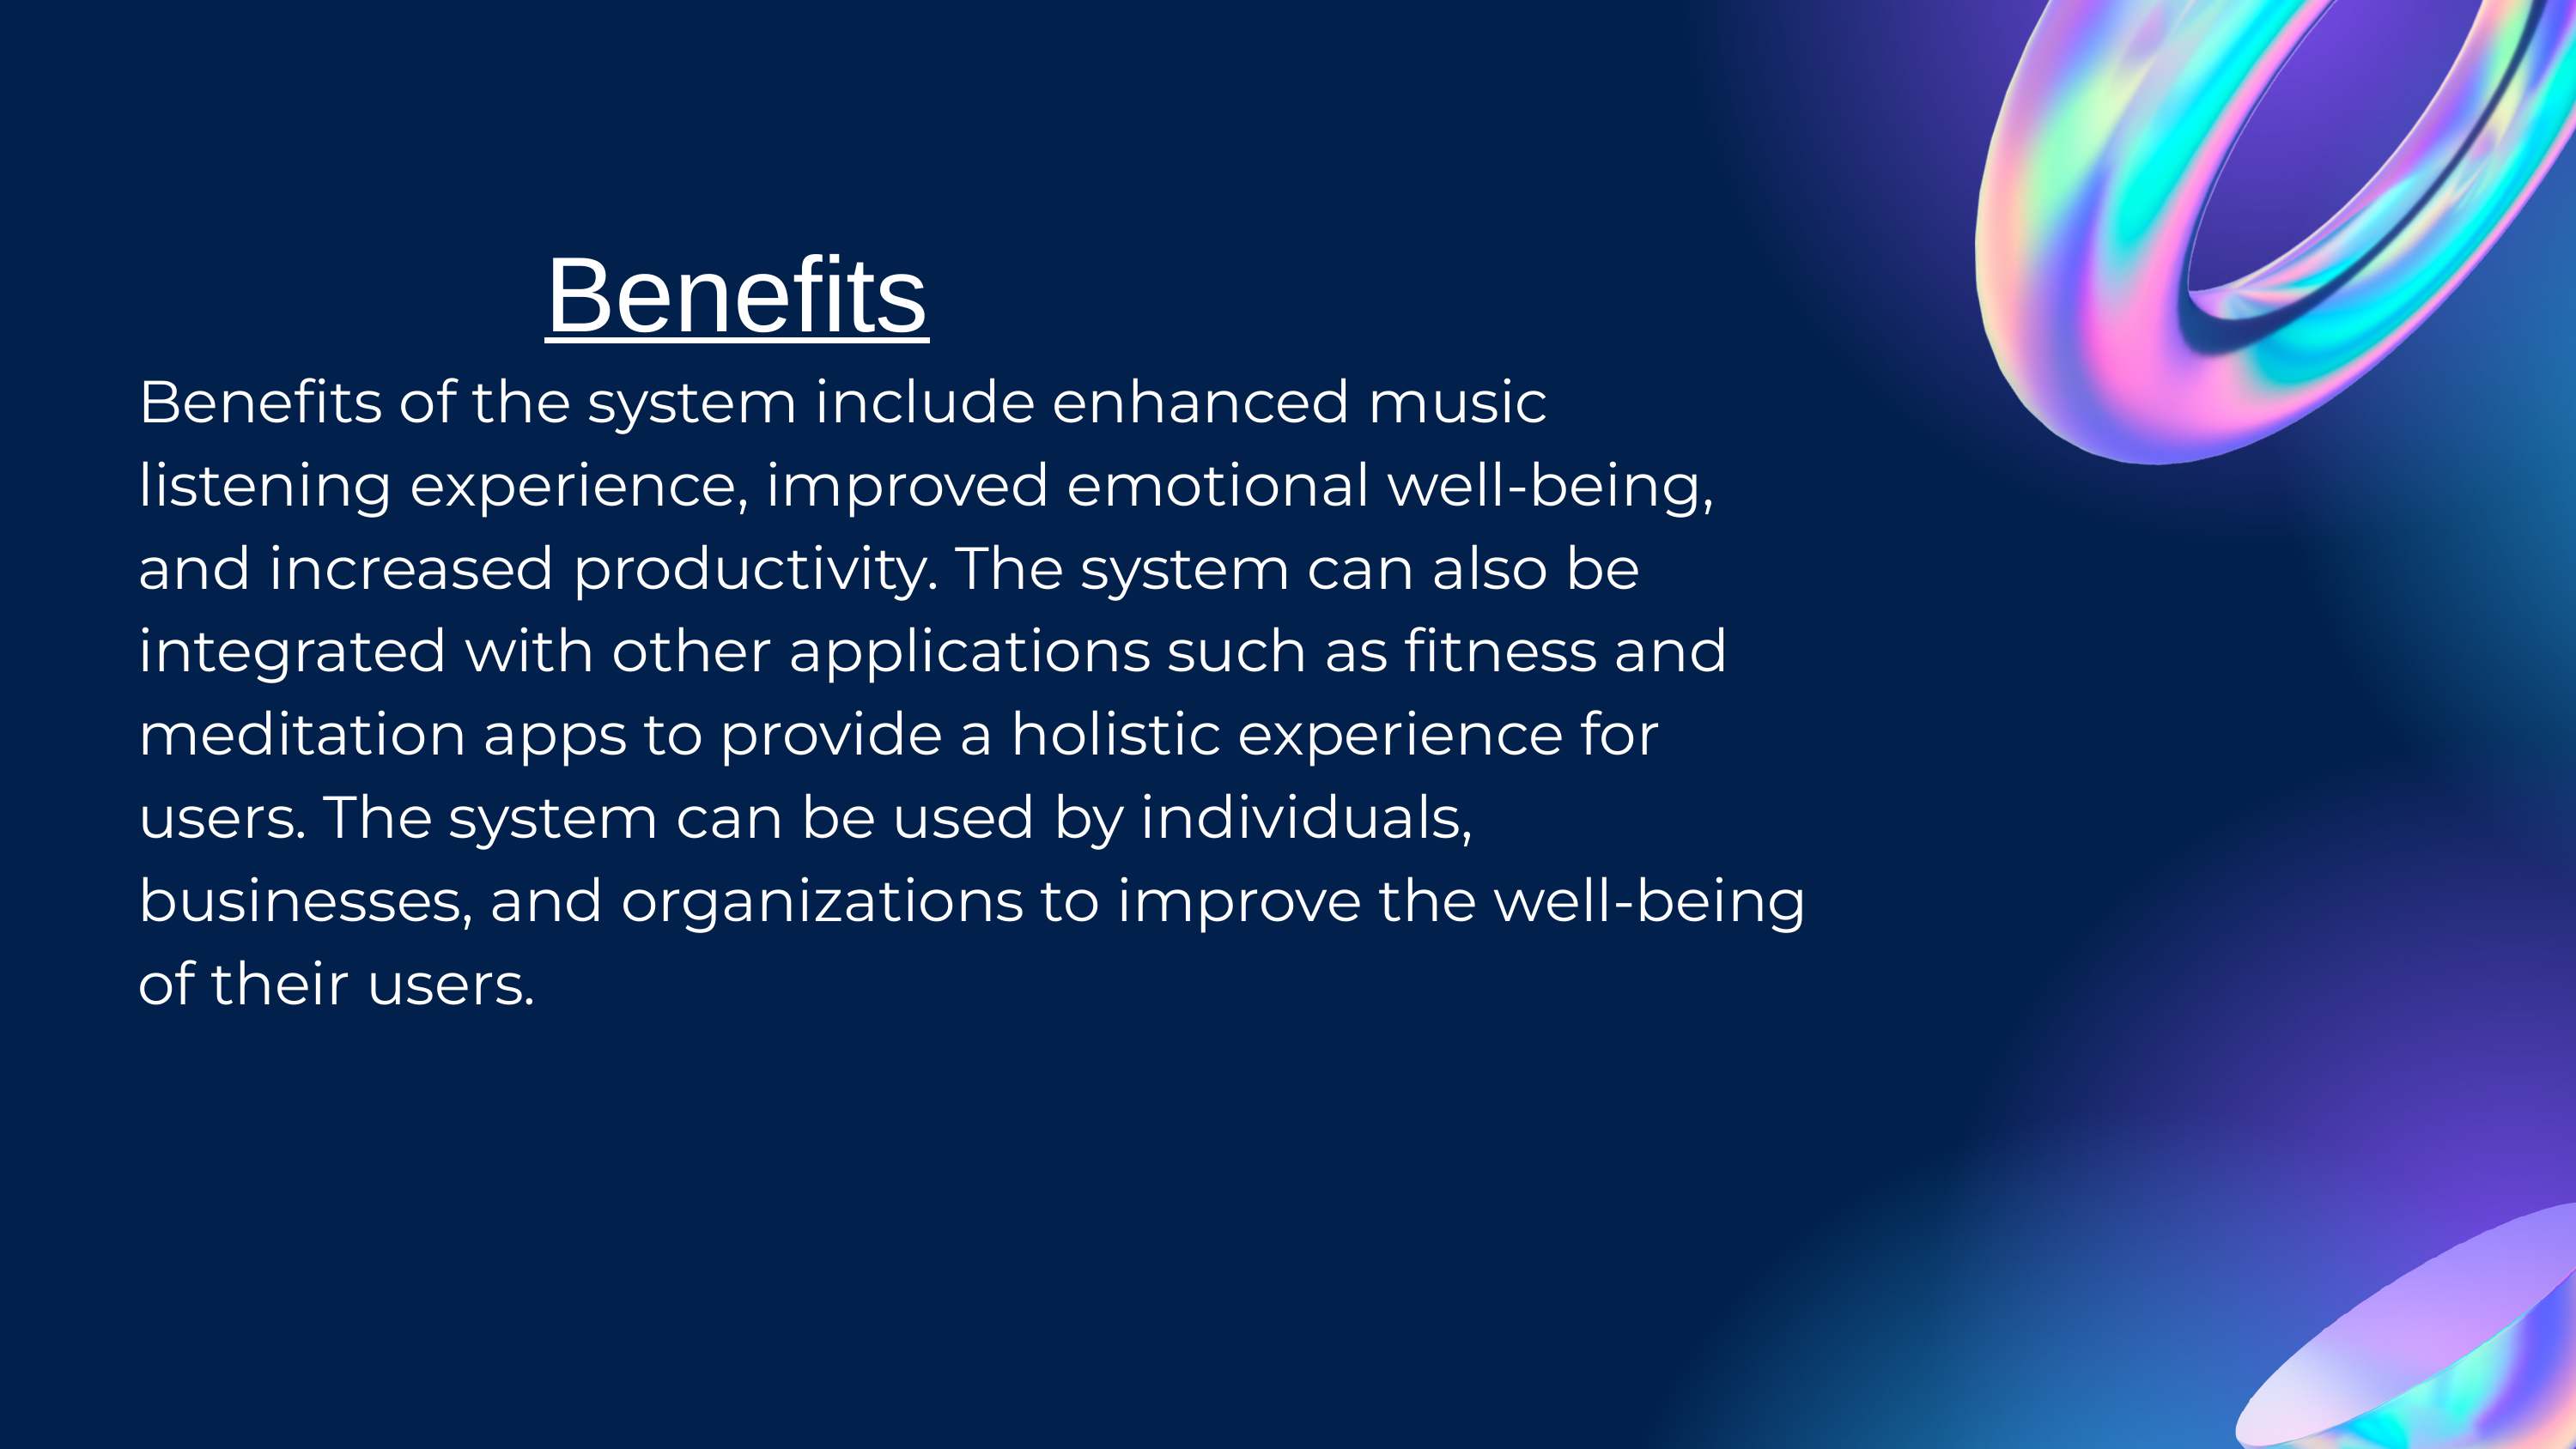

Benefits

Benefits of the system include enhanced music listening experience, improved emotional well-being, and increased productivity. The system can also be integrated with other applications such as fitness and meditation apps to provide a holistic experience for users. The system can be used by individuals, businesses, and organizations to improve the well-being of their users.